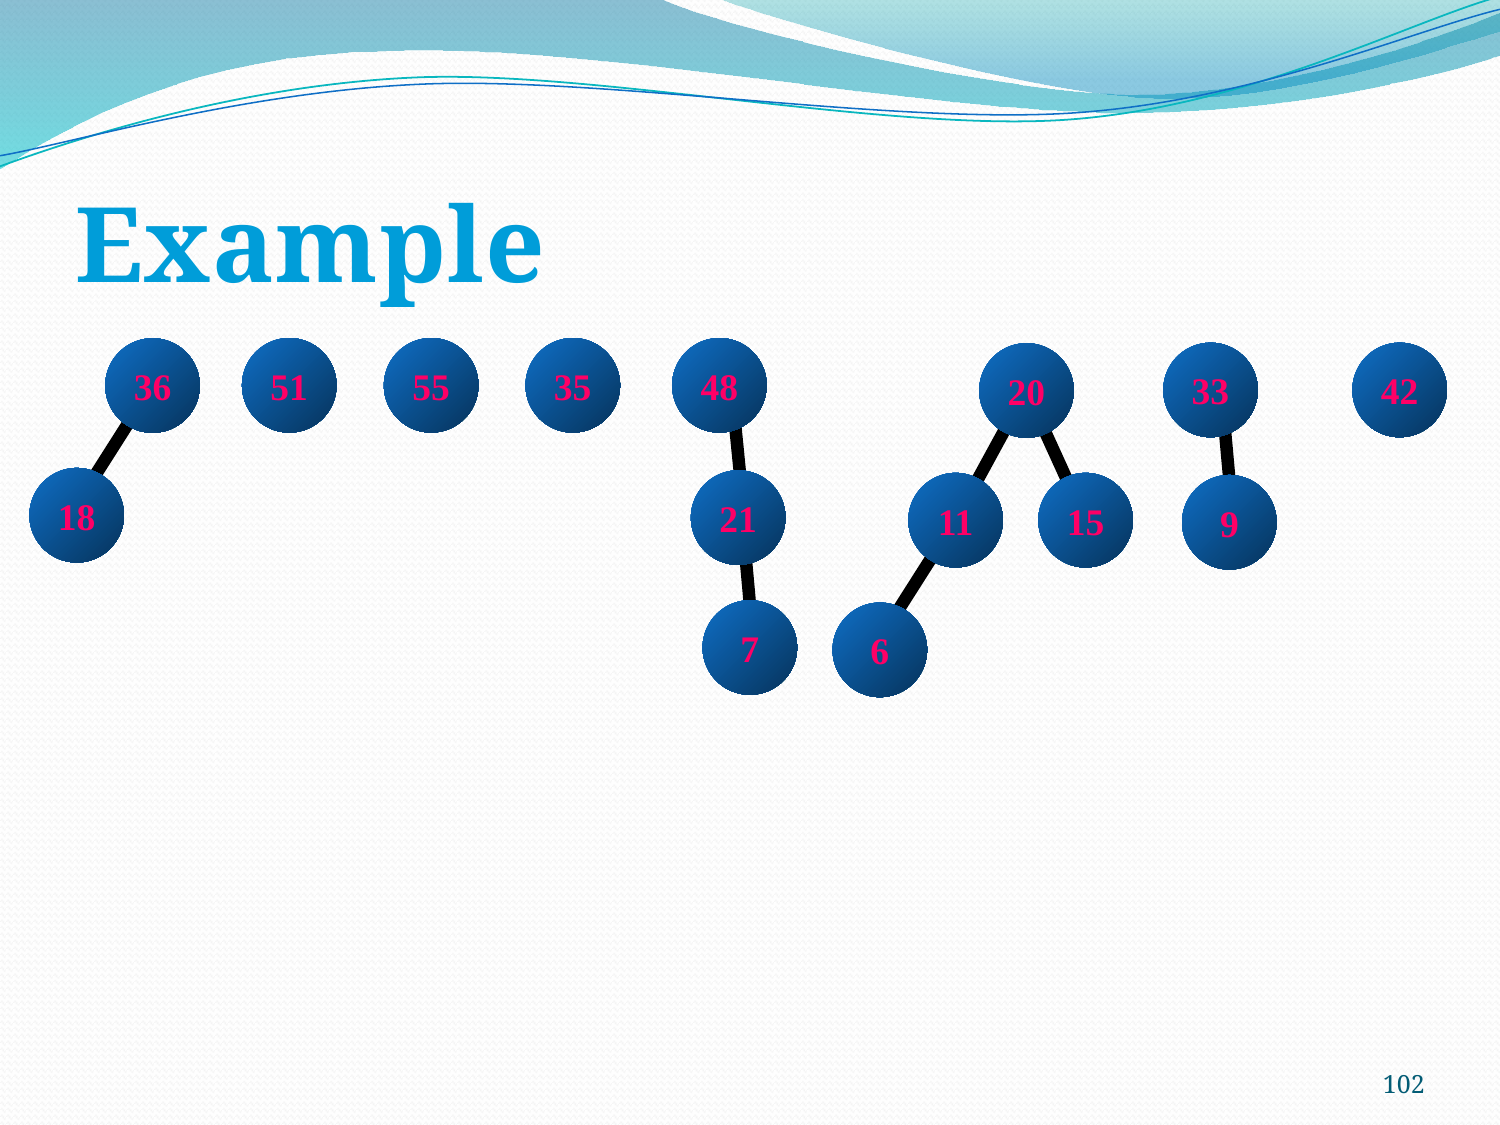

# Example
51
55
35
48
36
33
42
20

18
21
11
15
9

7
6
102